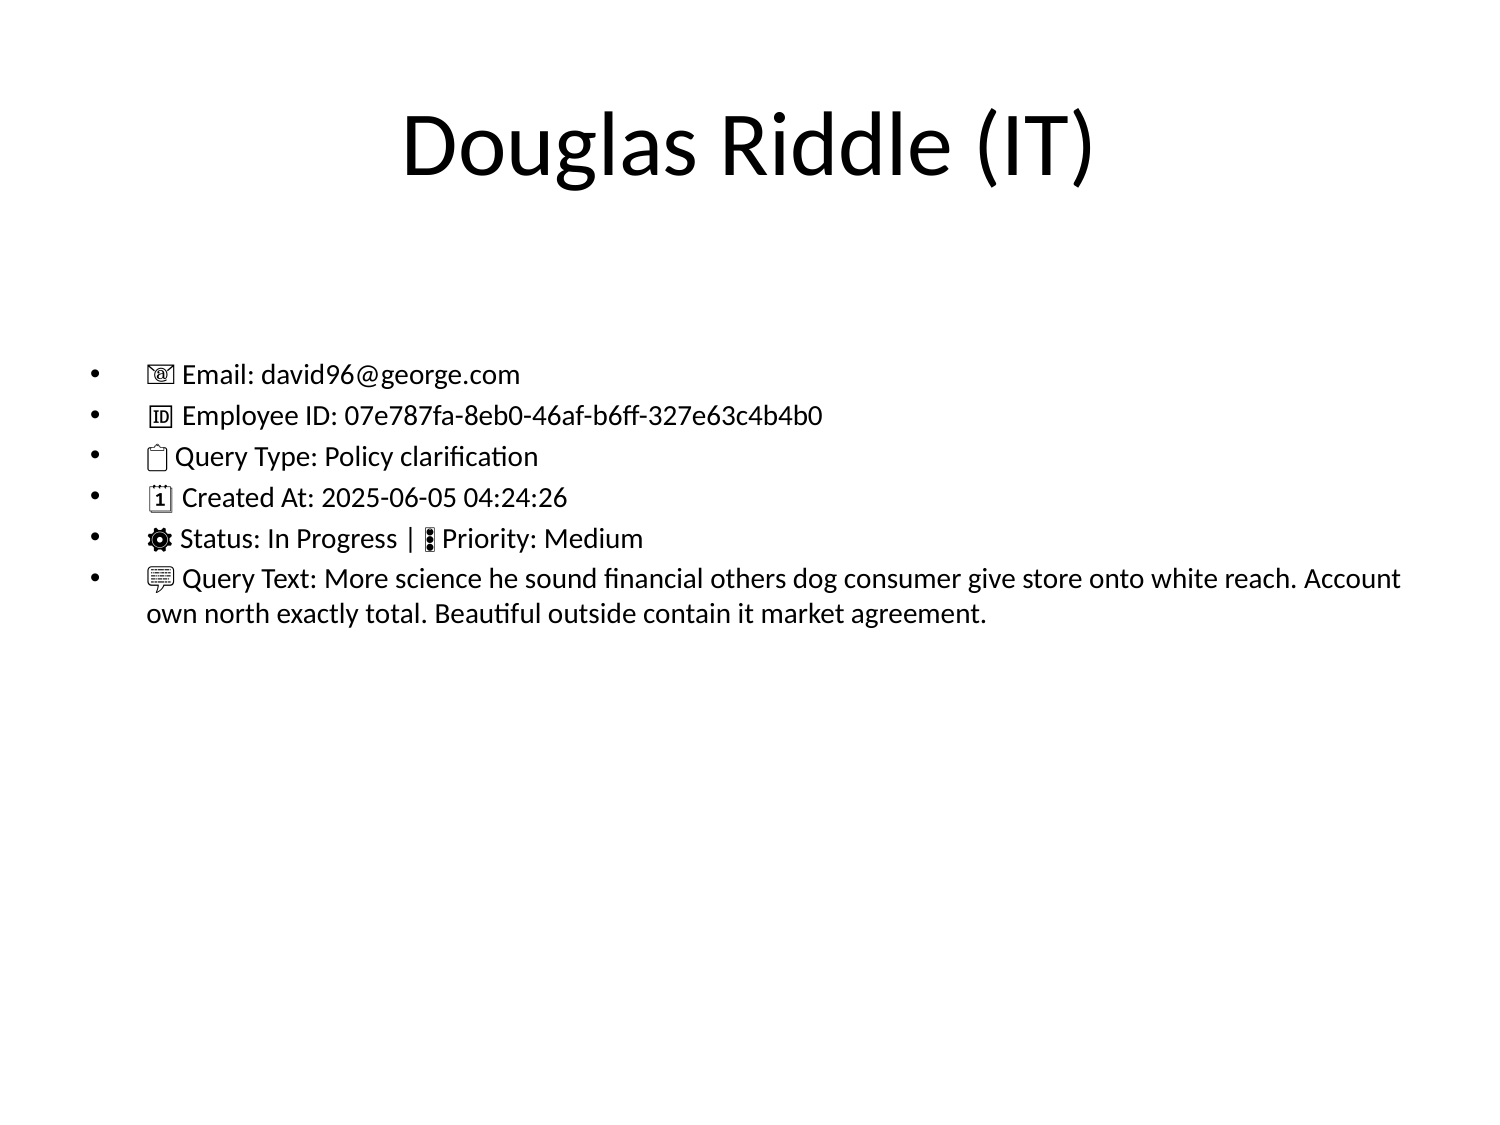

# Douglas Riddle (IT)

📧 Email: david96@george.com
🆔 Employee ID: 07e787fa-8eb0-46af-b6ff-327e63c4b4b0
📋 Query Type: Policy clarification
🗓 Created At: 2025-06-05 04:24:26
⚙ Status: In Progress | 🚦 Priority: Medium
💬 Query Text: More science he sound financial others dog consumer give store onto white reach. Account own north exactly total. Beautiful outside contain it market agreement.